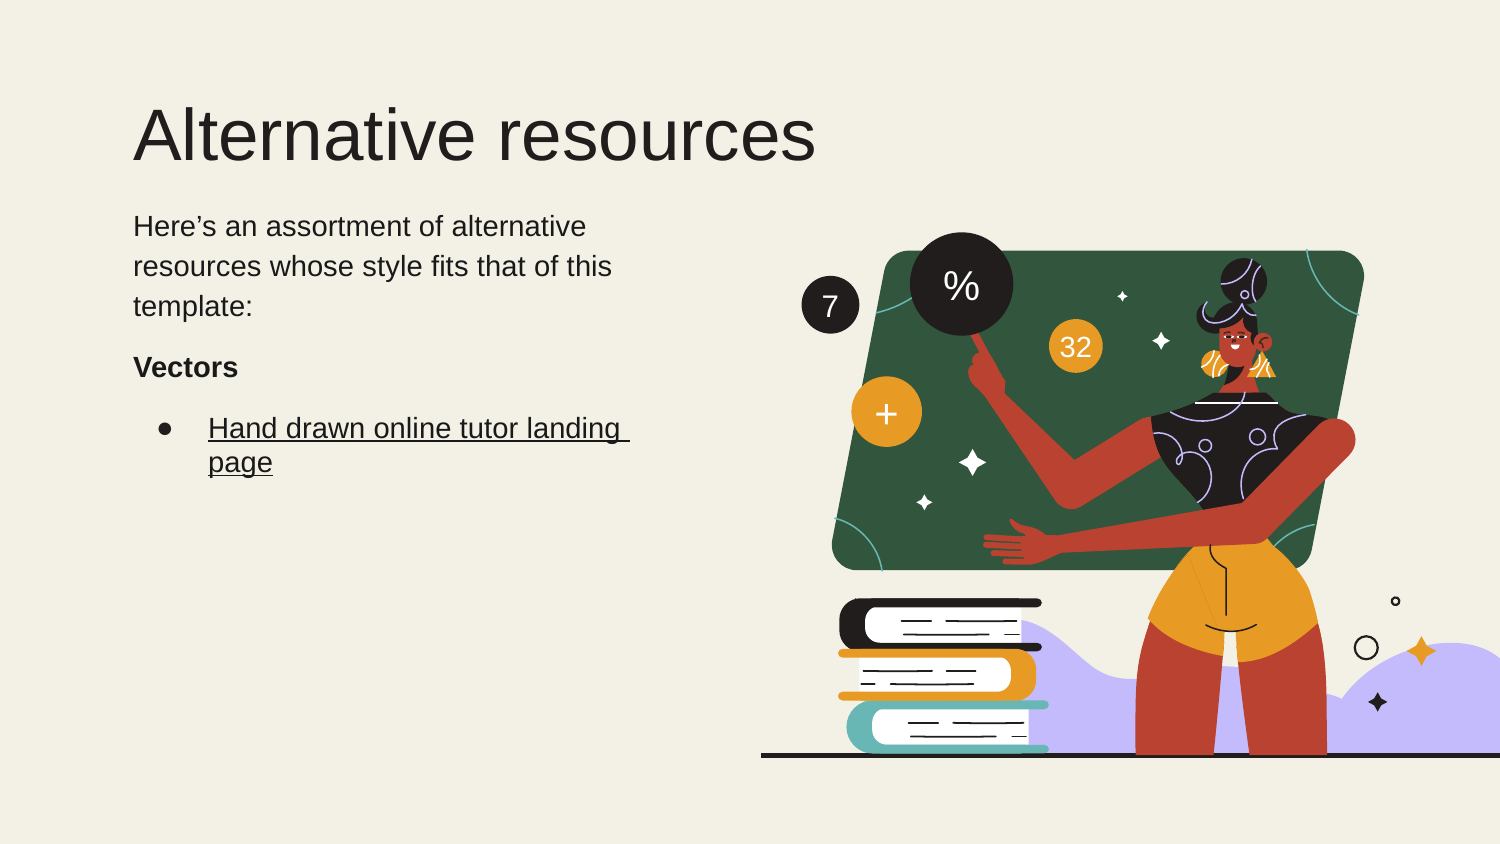

# Alternative resources
Here’s an assortment of alternative resources whose style fits that of this template:
Vectors
Hand drawn online tutor landing page
%
7
+

32